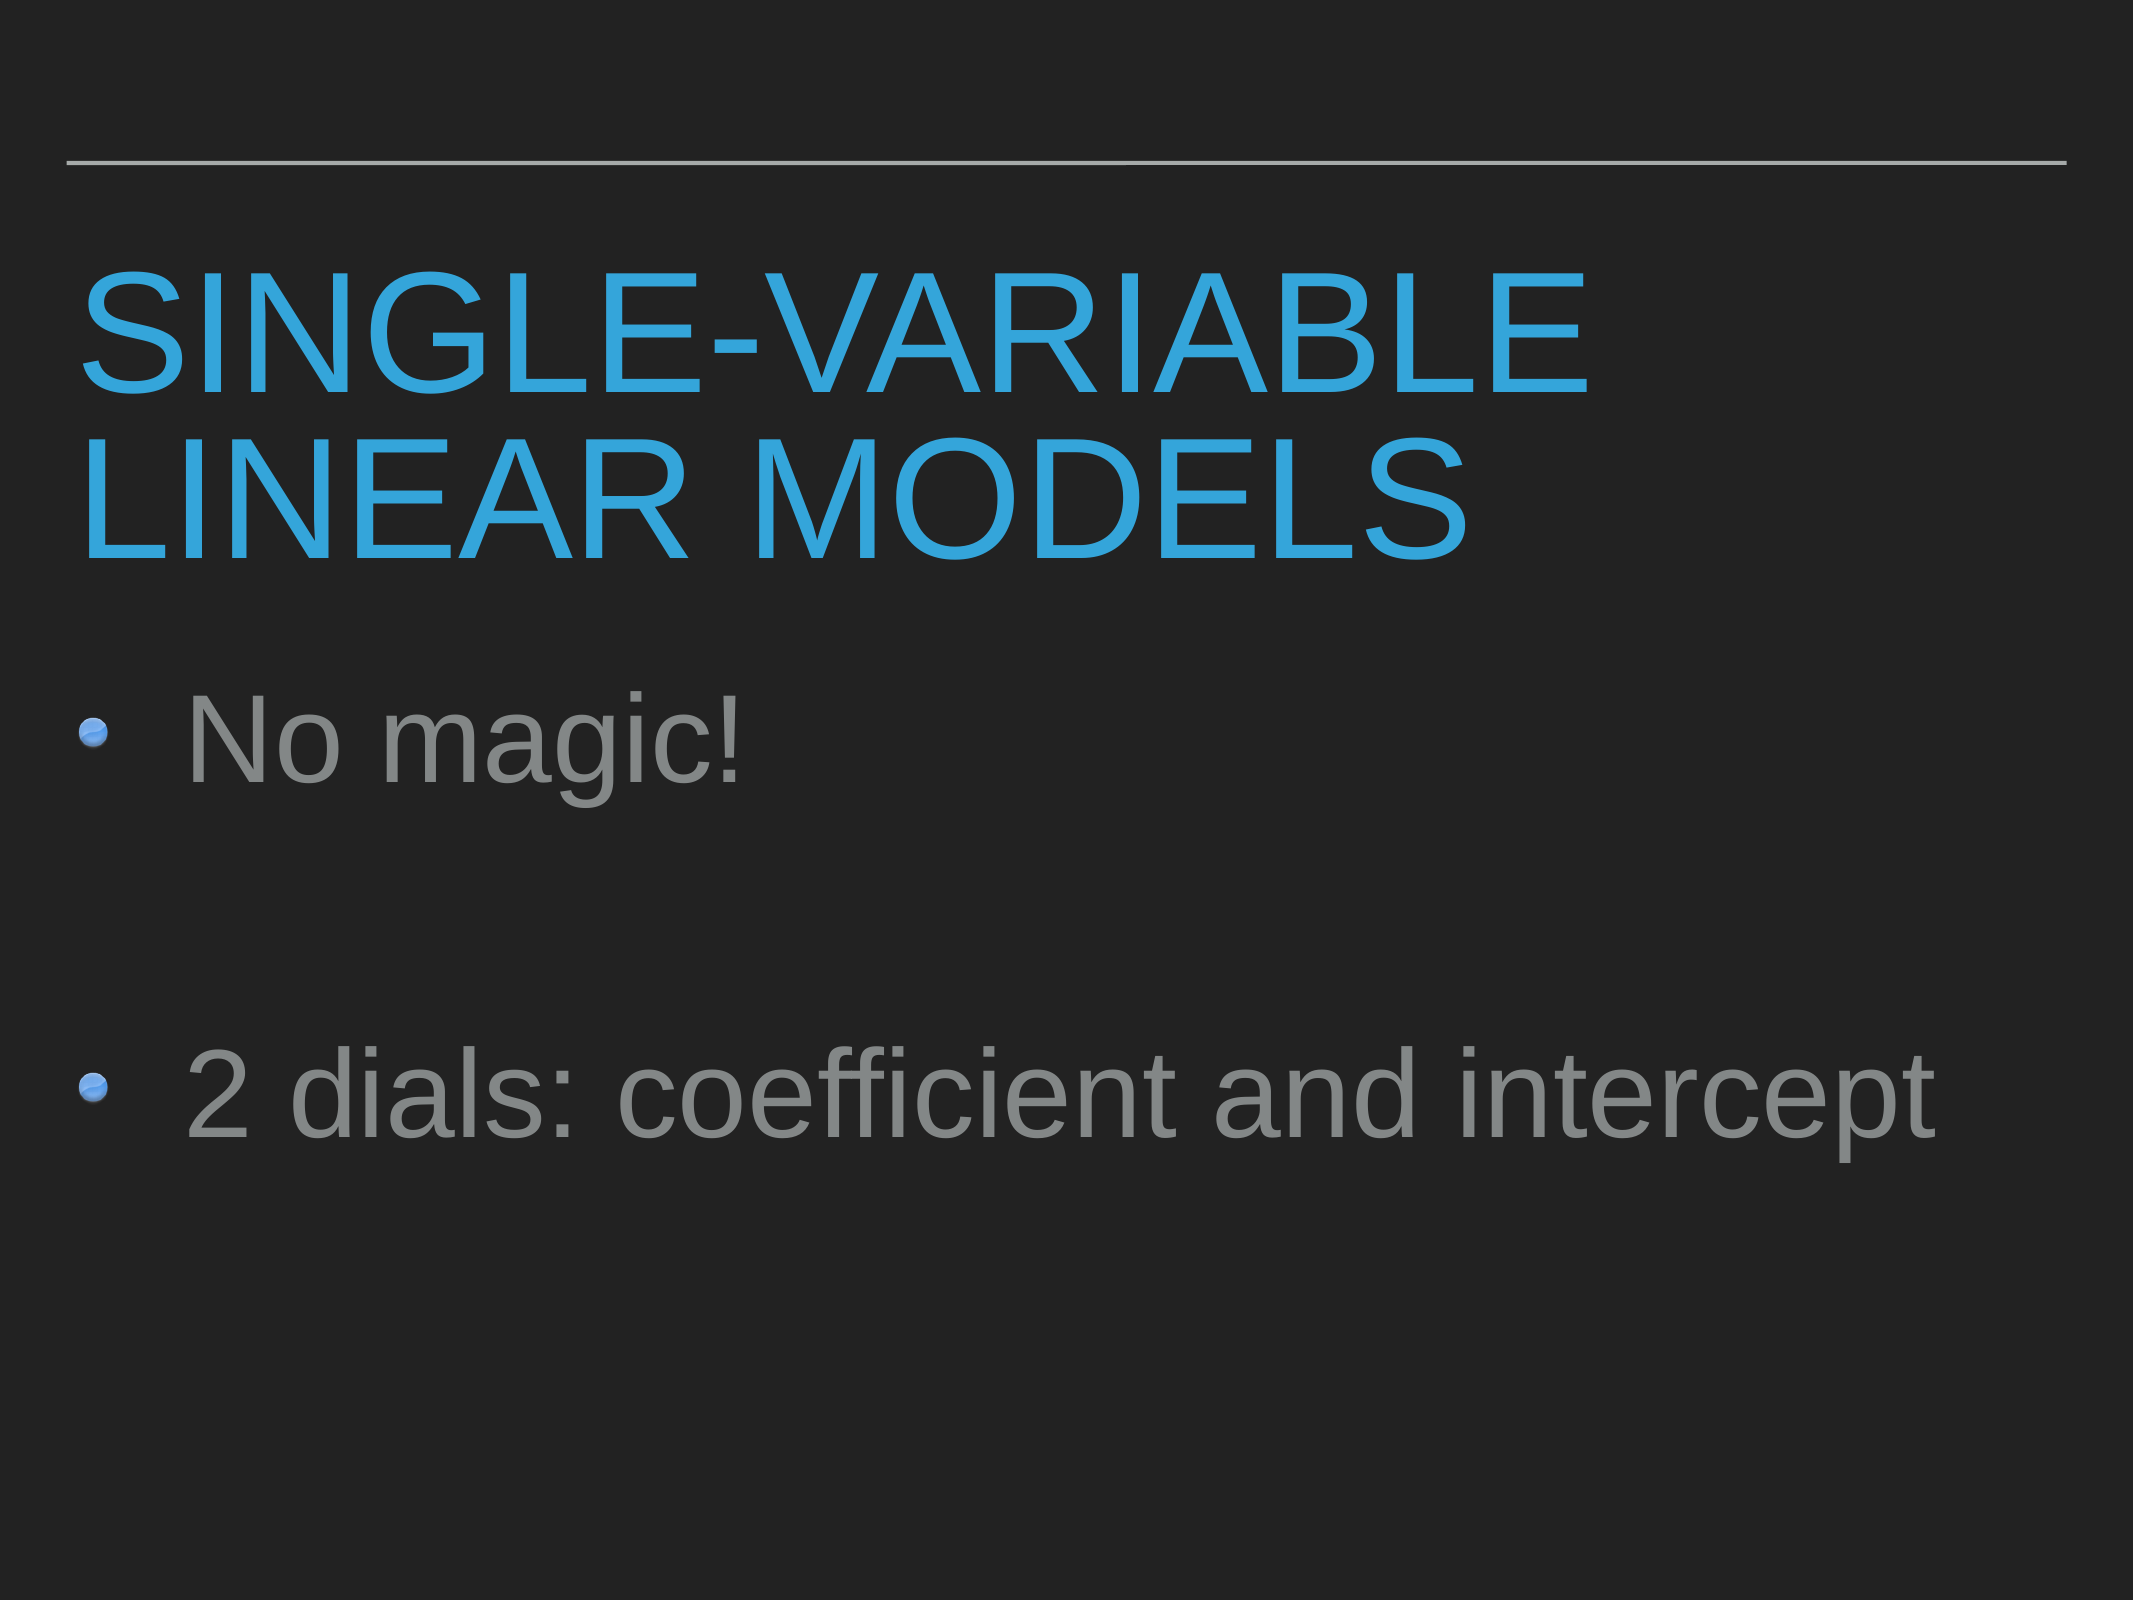

# single-variable Linear models
No magic!
2 dials: coefficient and intercept